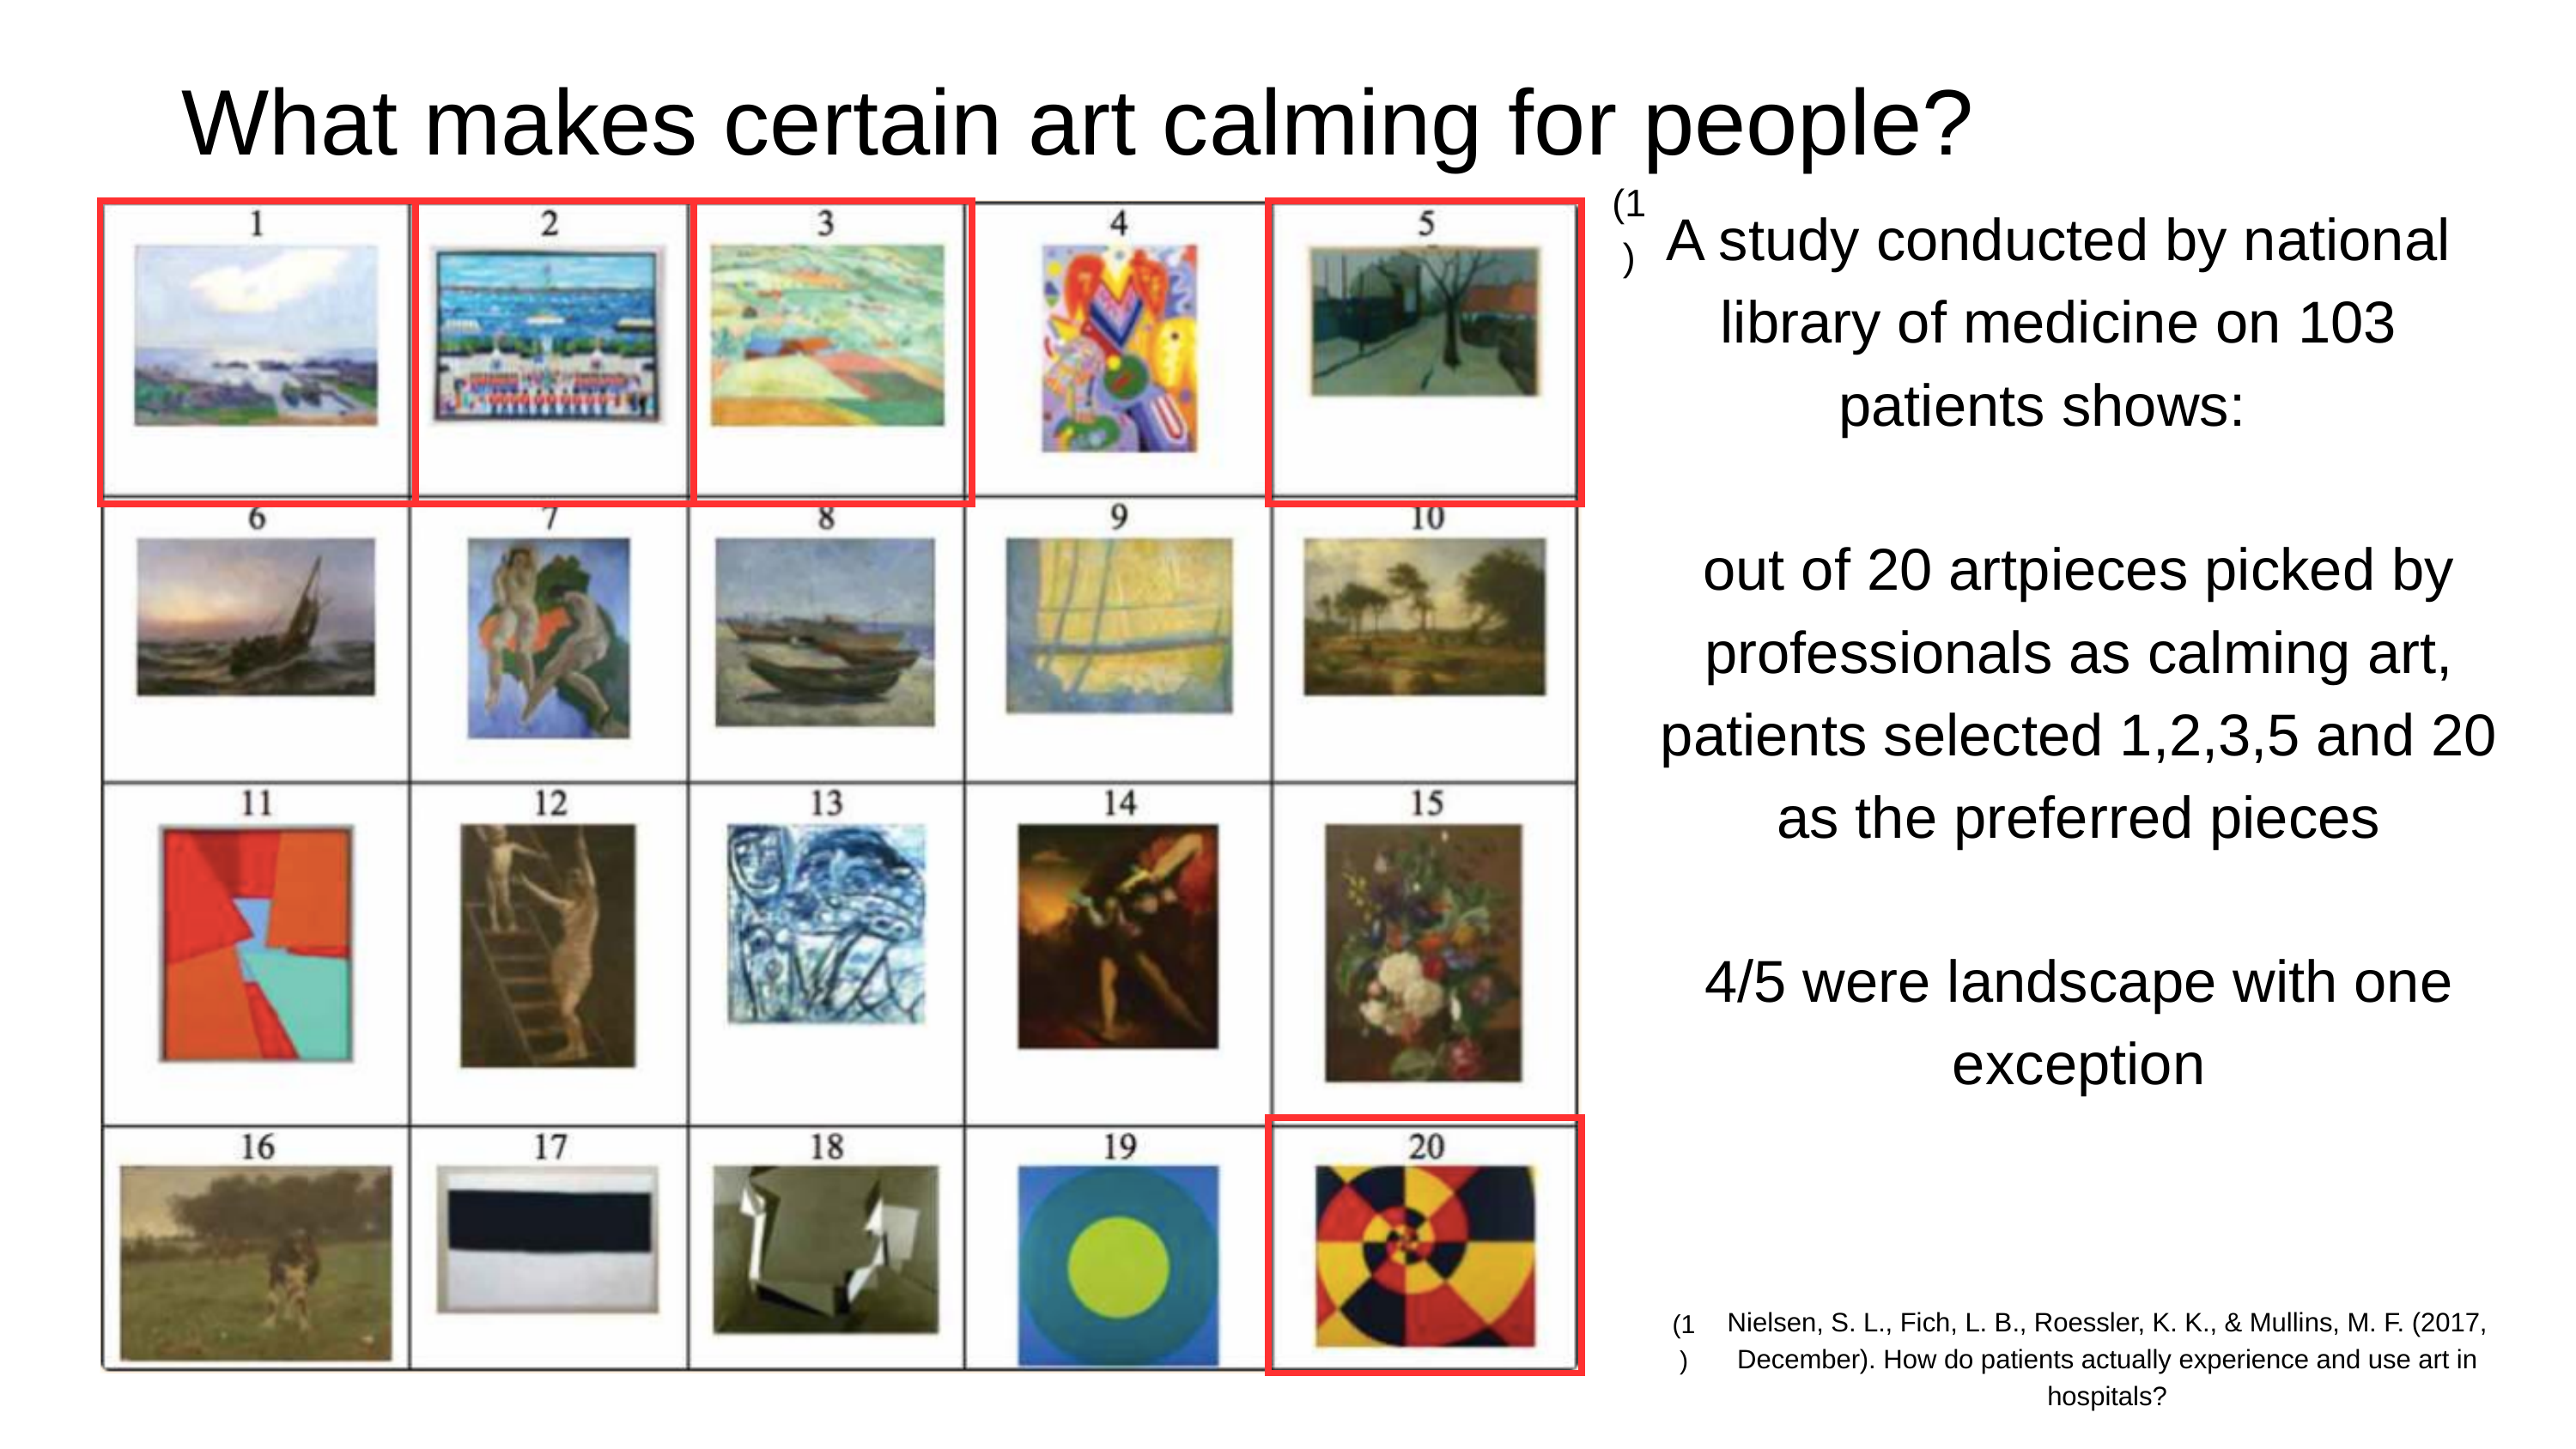

What makes certain art calming for people?
(1)
A study conducted by national library of medicine on 103 patients shows:

out of 20 artpieces picked by professionals as calming art, patients selected 1,2,3,5 and 20 as the preferred pieces
4/5 were landscape with one exception

Nielsen, S. L., Fich, L. B., Roessler, K. K., & Mullins, M. F. (2017, December). How do patients actually experience and use art in hospitals?

(1)